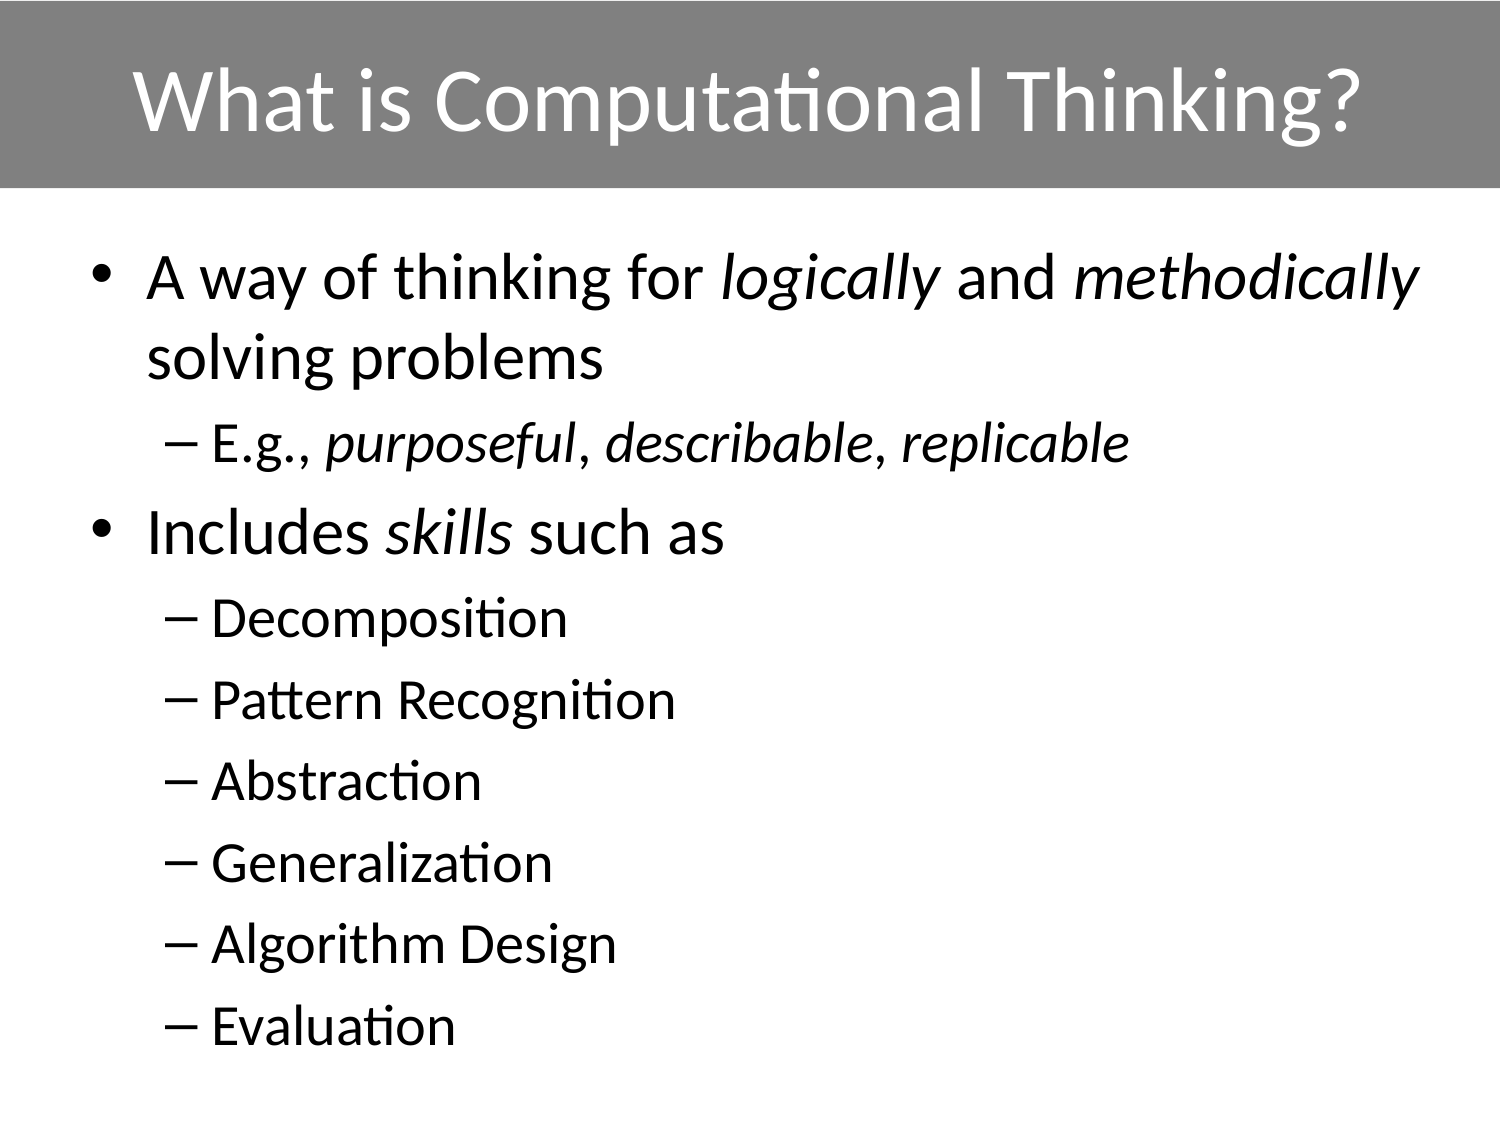

# What is Computational Thinking?
A way of thinking for logically and methodically solving problems
E.g., purposeful, describable, replicable
Includes skills such as
Decomposition
Pattern Recognition
Abstraction
Generalization
Algorithm Design
Evaluation